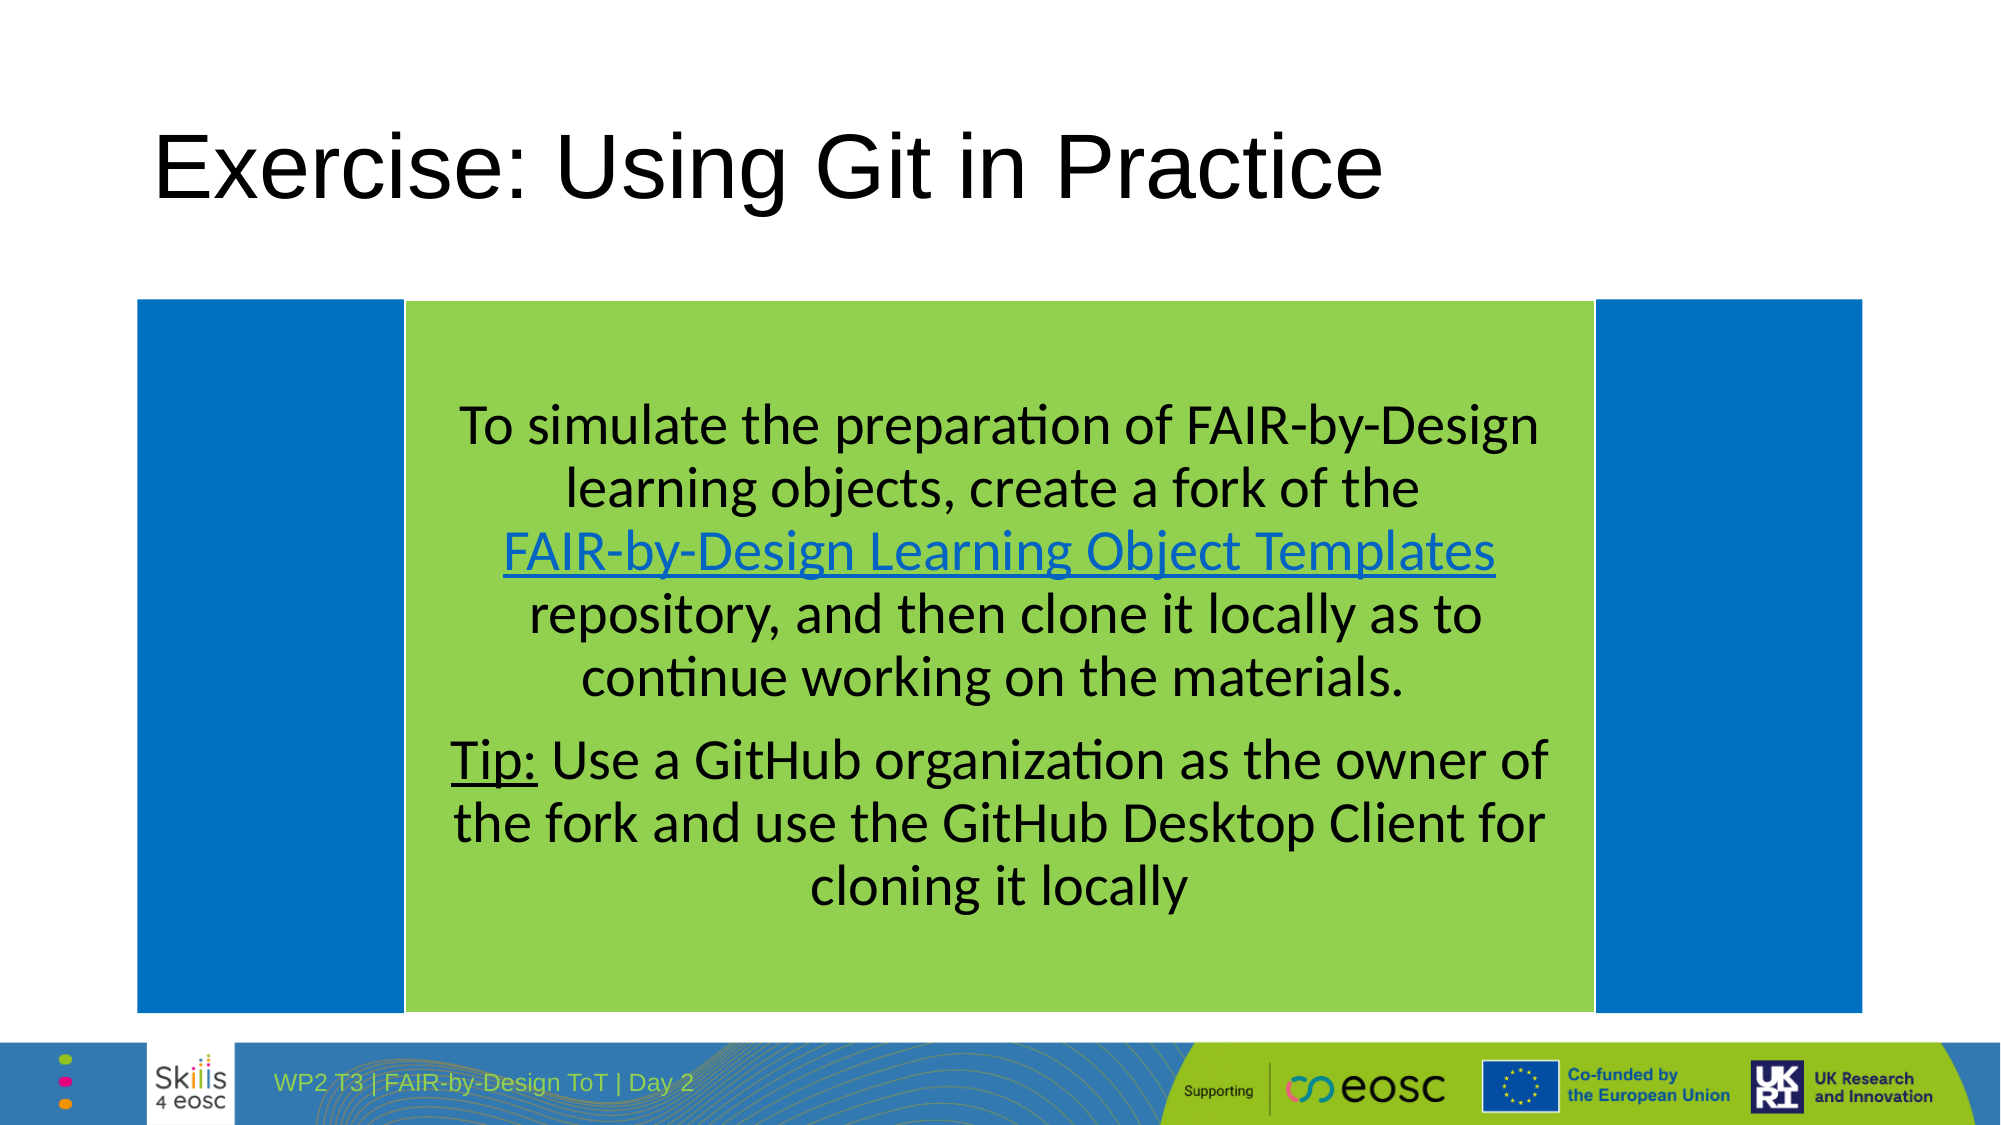

# Exercise: Using Git in Practice
To simulate the preparation of FAIR-by-Design learning objects, create a fork of the FAIR-by-Design Learning Object Templates repository, and then clone it locally as to continue working on the materials.
Tip: Use a GitHub organization as the owner of the fork and use the GitHub Desktop Client for cloning it locally
WP2 T3 | FAIR-by-Design ToT | Day 2